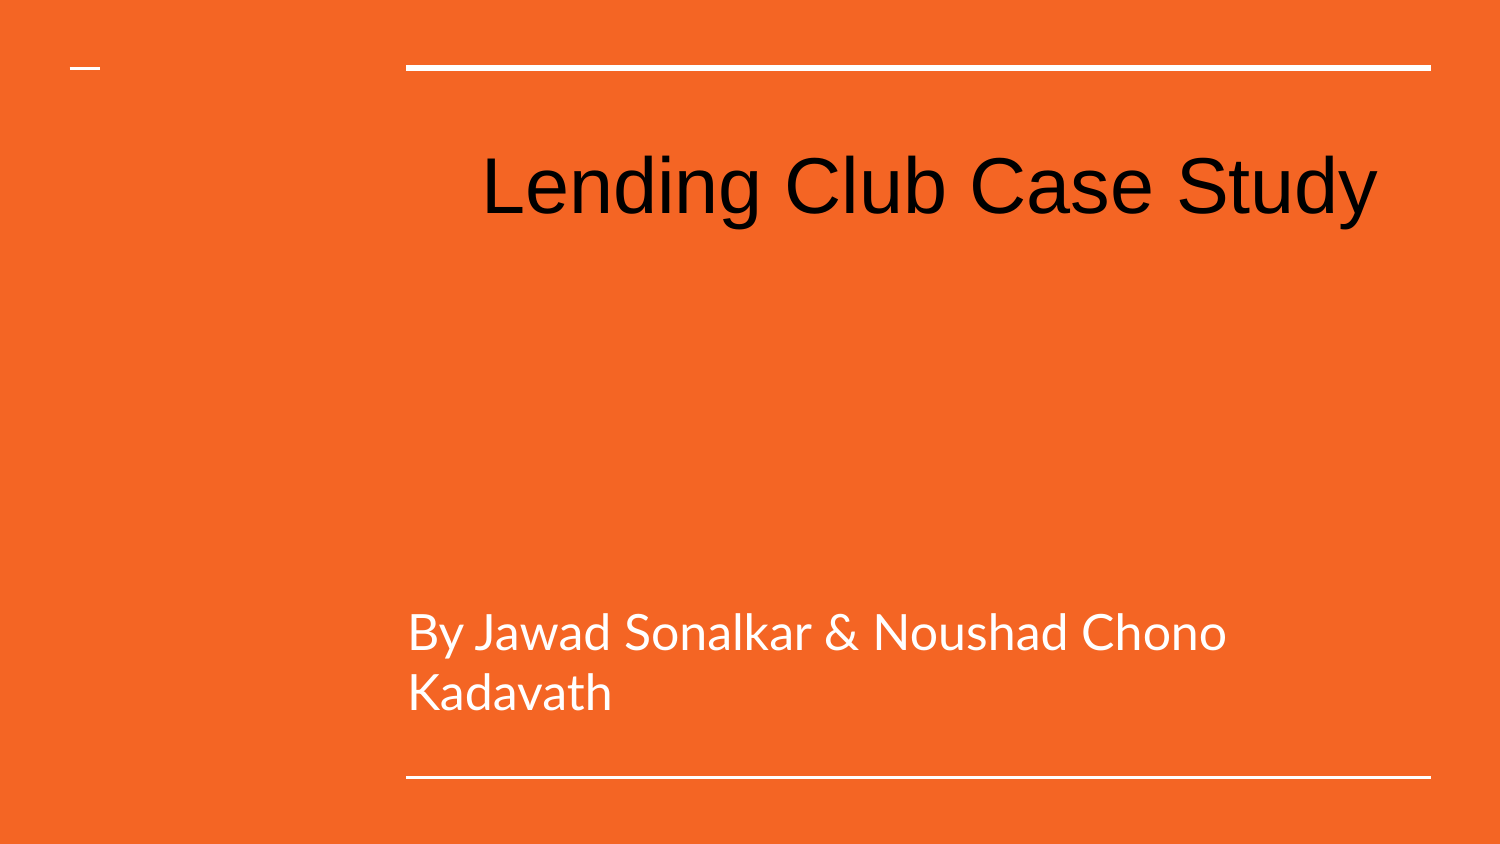

Lending Club Case Study
By Jawad Sonalkar & Noushad Chono Kadavath